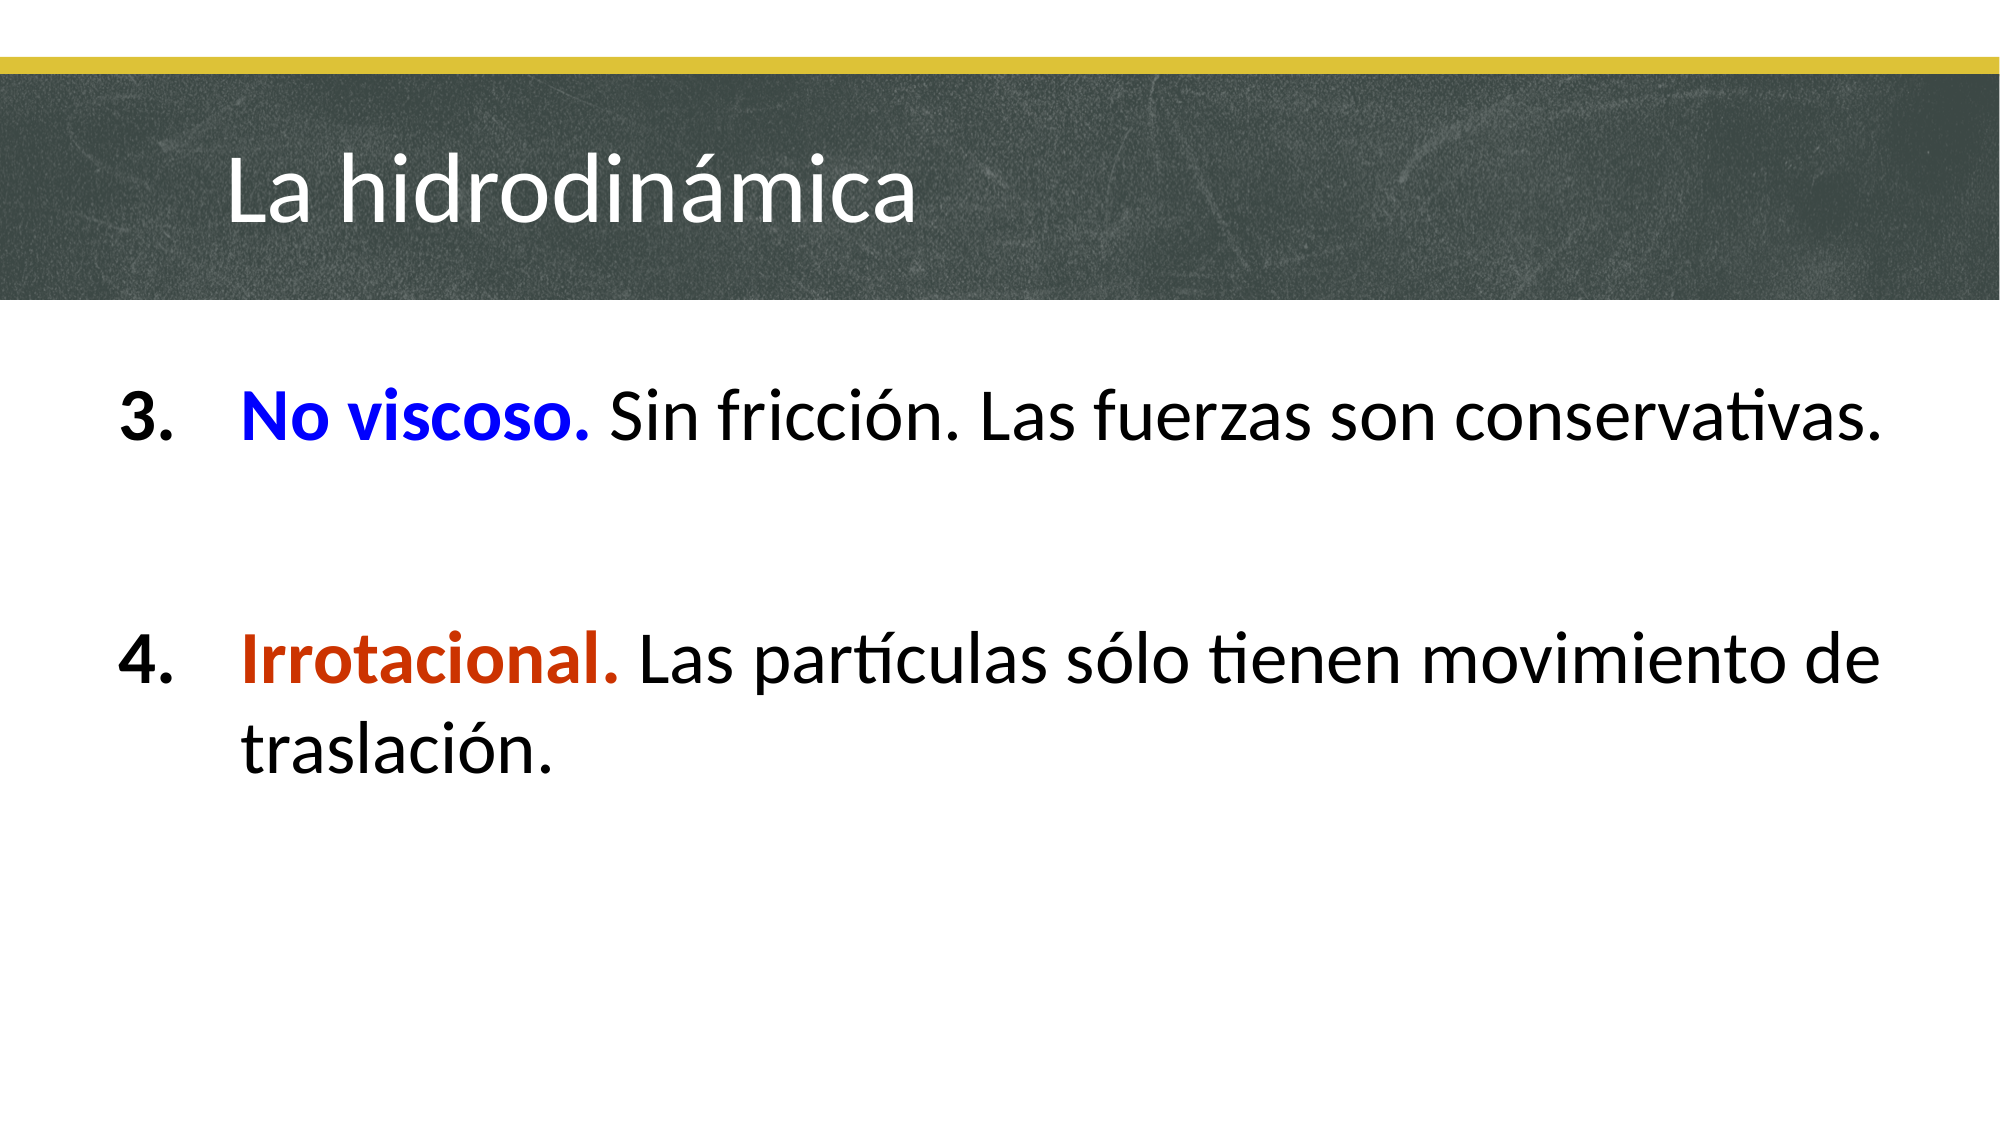

# La hidrodinámica
No viscoso. Sin fricción. Las fuerzas son conservativas.

Irrotacional. Las partículas sólo tienen movimiento de traslación.